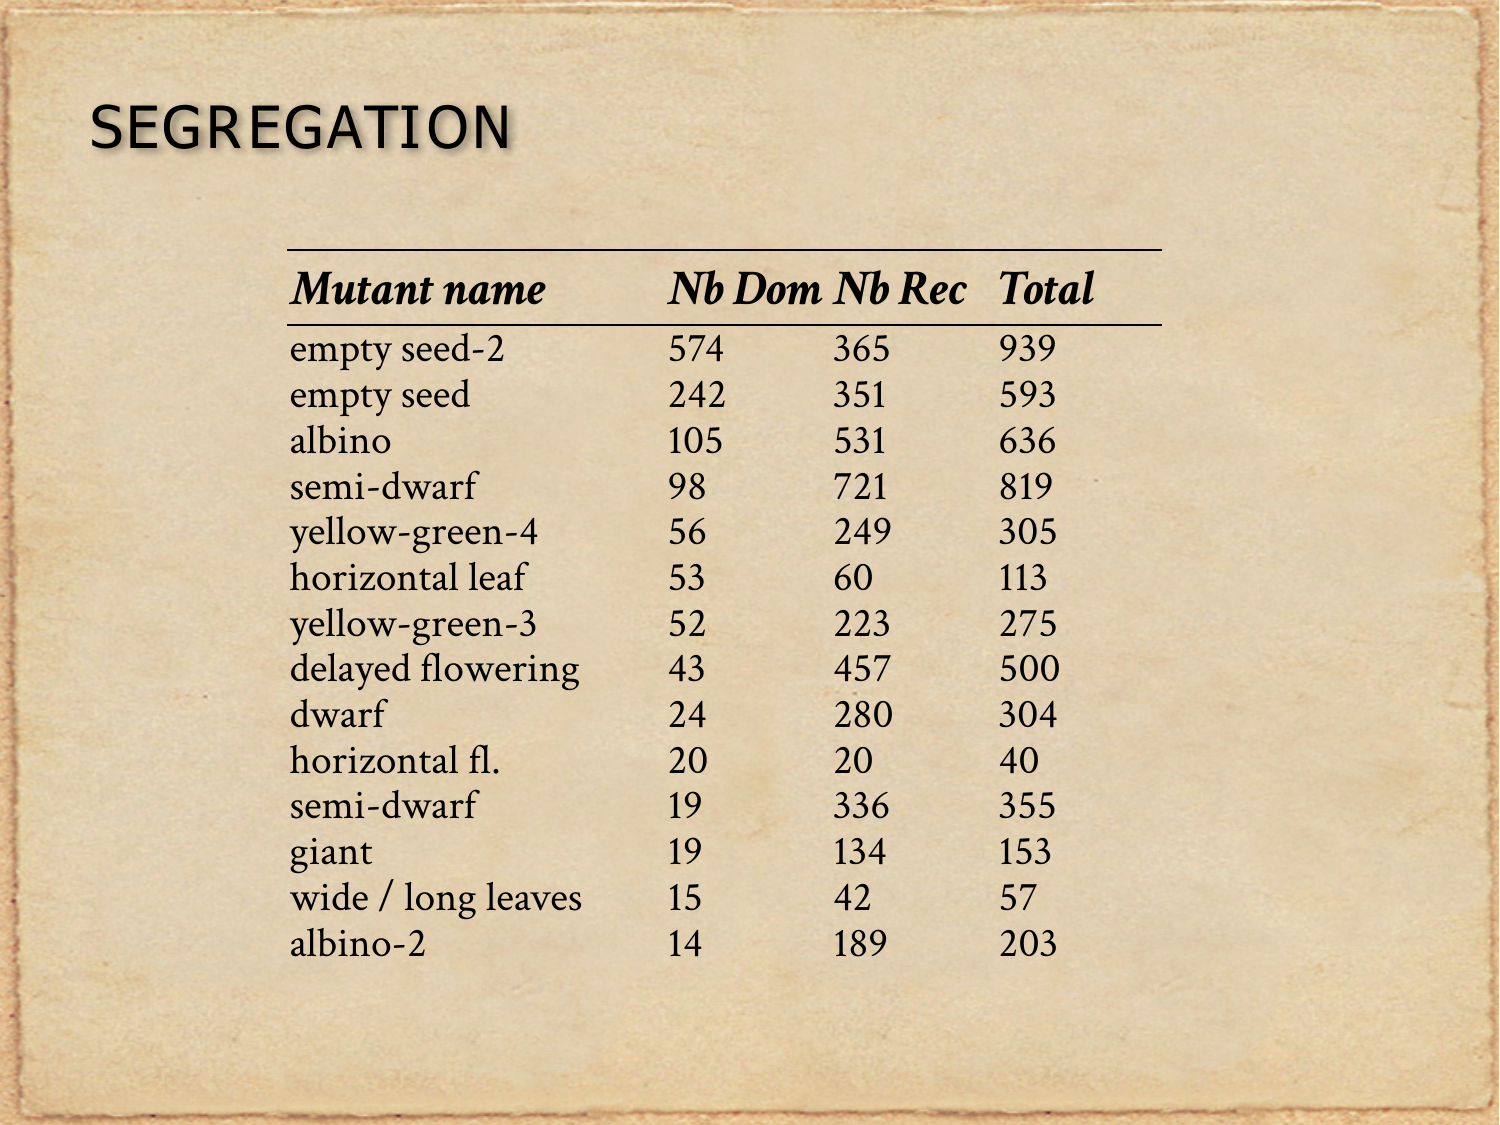

# SEGREGATION
| Mutant name | Nb Dom | Nb Rec | Total |
| --- | --- | --- | --- |
| empty seed-2 | 574 | 365 | 939 |
| empty seed | 242 | 351 | 593 |
| albino | 105 | 531 | 636 |
| semi-dwarf | 98 | 721 | 819 |
| yellow-green-4 | 56 | 249 | 305 |
| horizontal leaf | 53 | 60 | 113 |
| yellow-green-3 | 52 | 223 | 275 |
| delayed flowering | 43 | 457 | 500 |
| dwarf | 24 | 280 | 304 |
| horizontal fl. | 20 | 20 | 40 |
| semi-dwarf | 19 | 336 | 355 |
| giant | 19 | 134 | 153 |
| wide / long leaves | 15 | 42 | 57 |
| albino-2 | 14 | 189 | 203 |